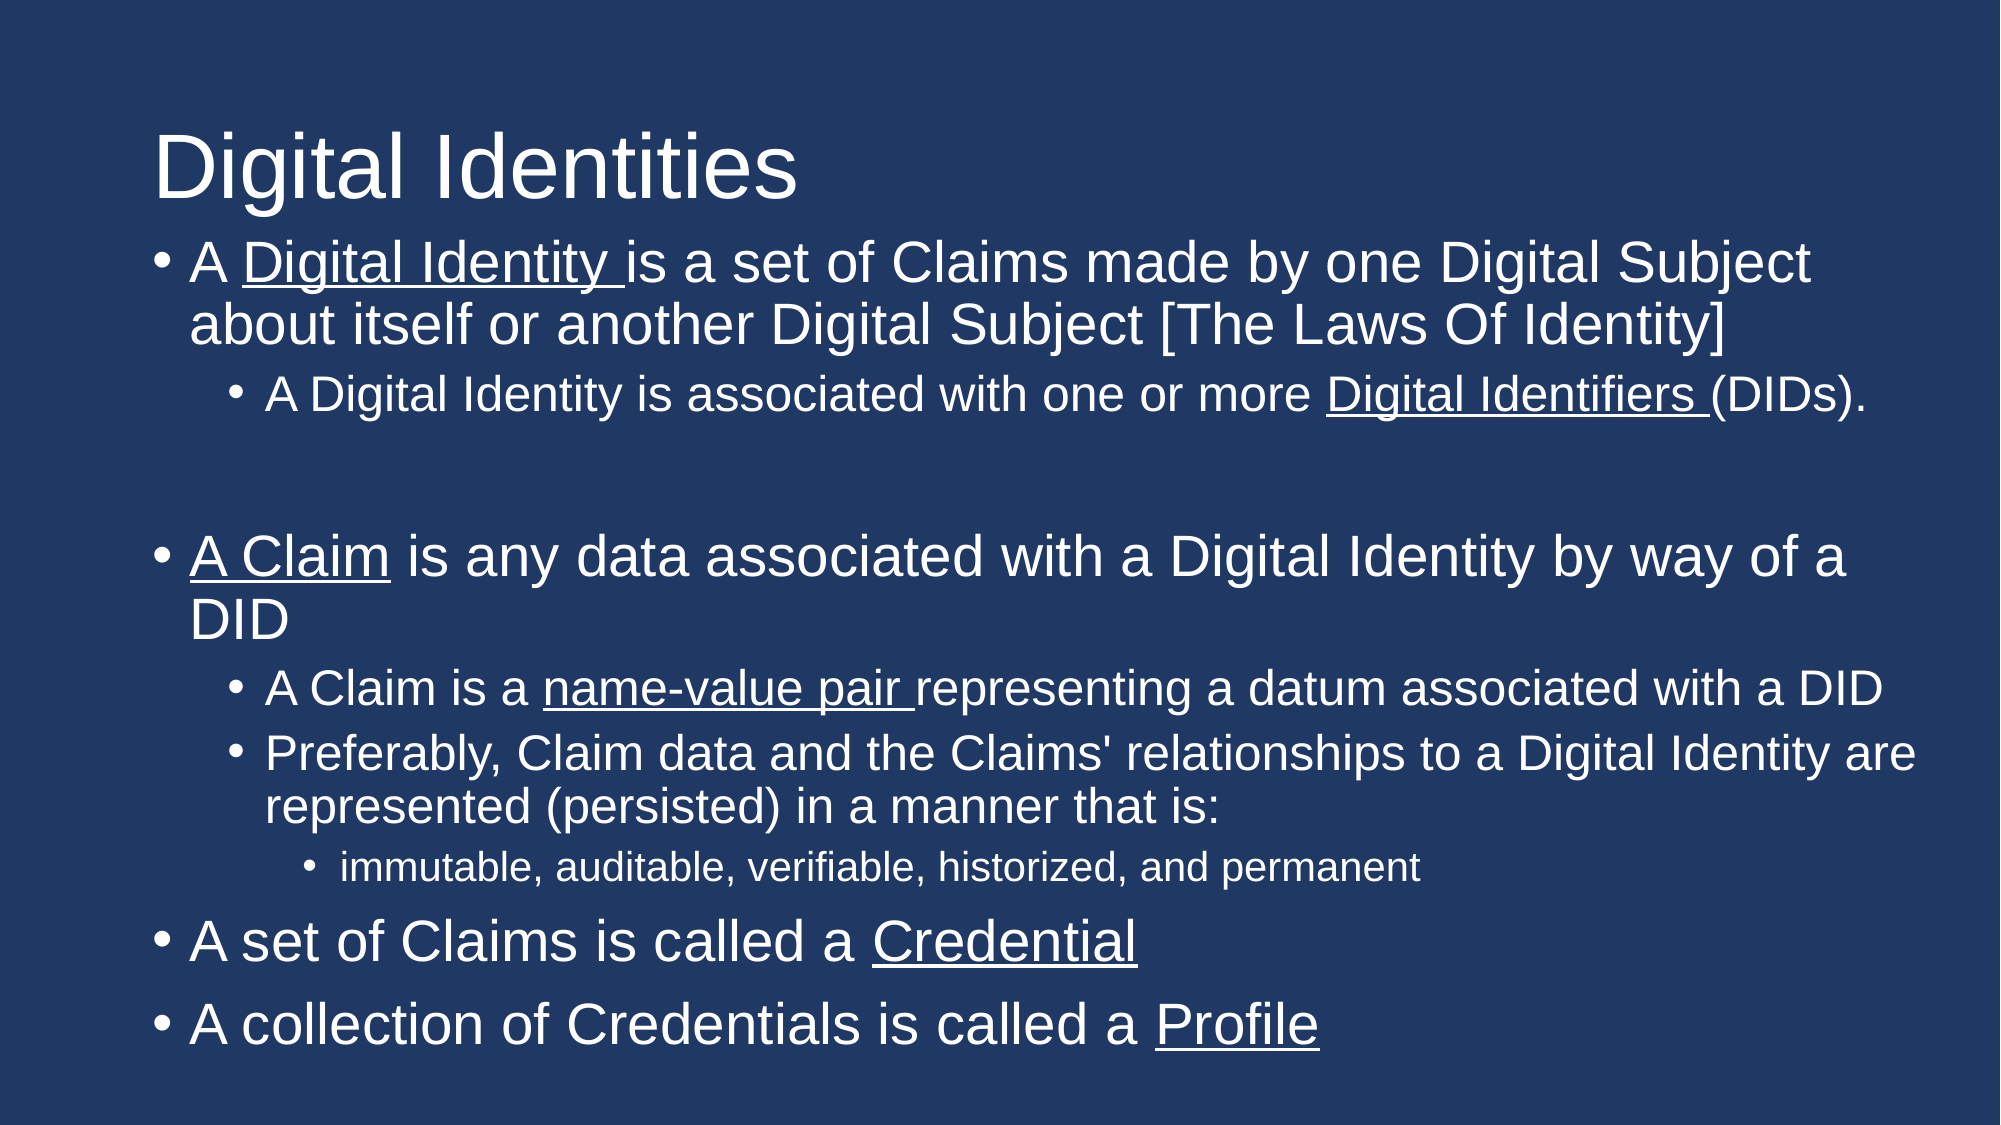

# Digital Identities
A Digital Identity is a set of Claims made by one Digital Subject about itself or another Digital Subject [The Laws Of Identity]
A Digital Identity is associated with one or more Digital Identifiers (DIDs).

A Claim is any data associated with a Digital Identity by way of a DID
A Claim is a name-value pair representing a datum associated with a DID
Preferably, Claim data and the Claims' relationships to a Digital Identity are represented (persisted) in a manner that is:
immutable, auditable, verifiable, historized, and permanent
A set of Claims is called a Credential
A collection of Credentials is called a Profile